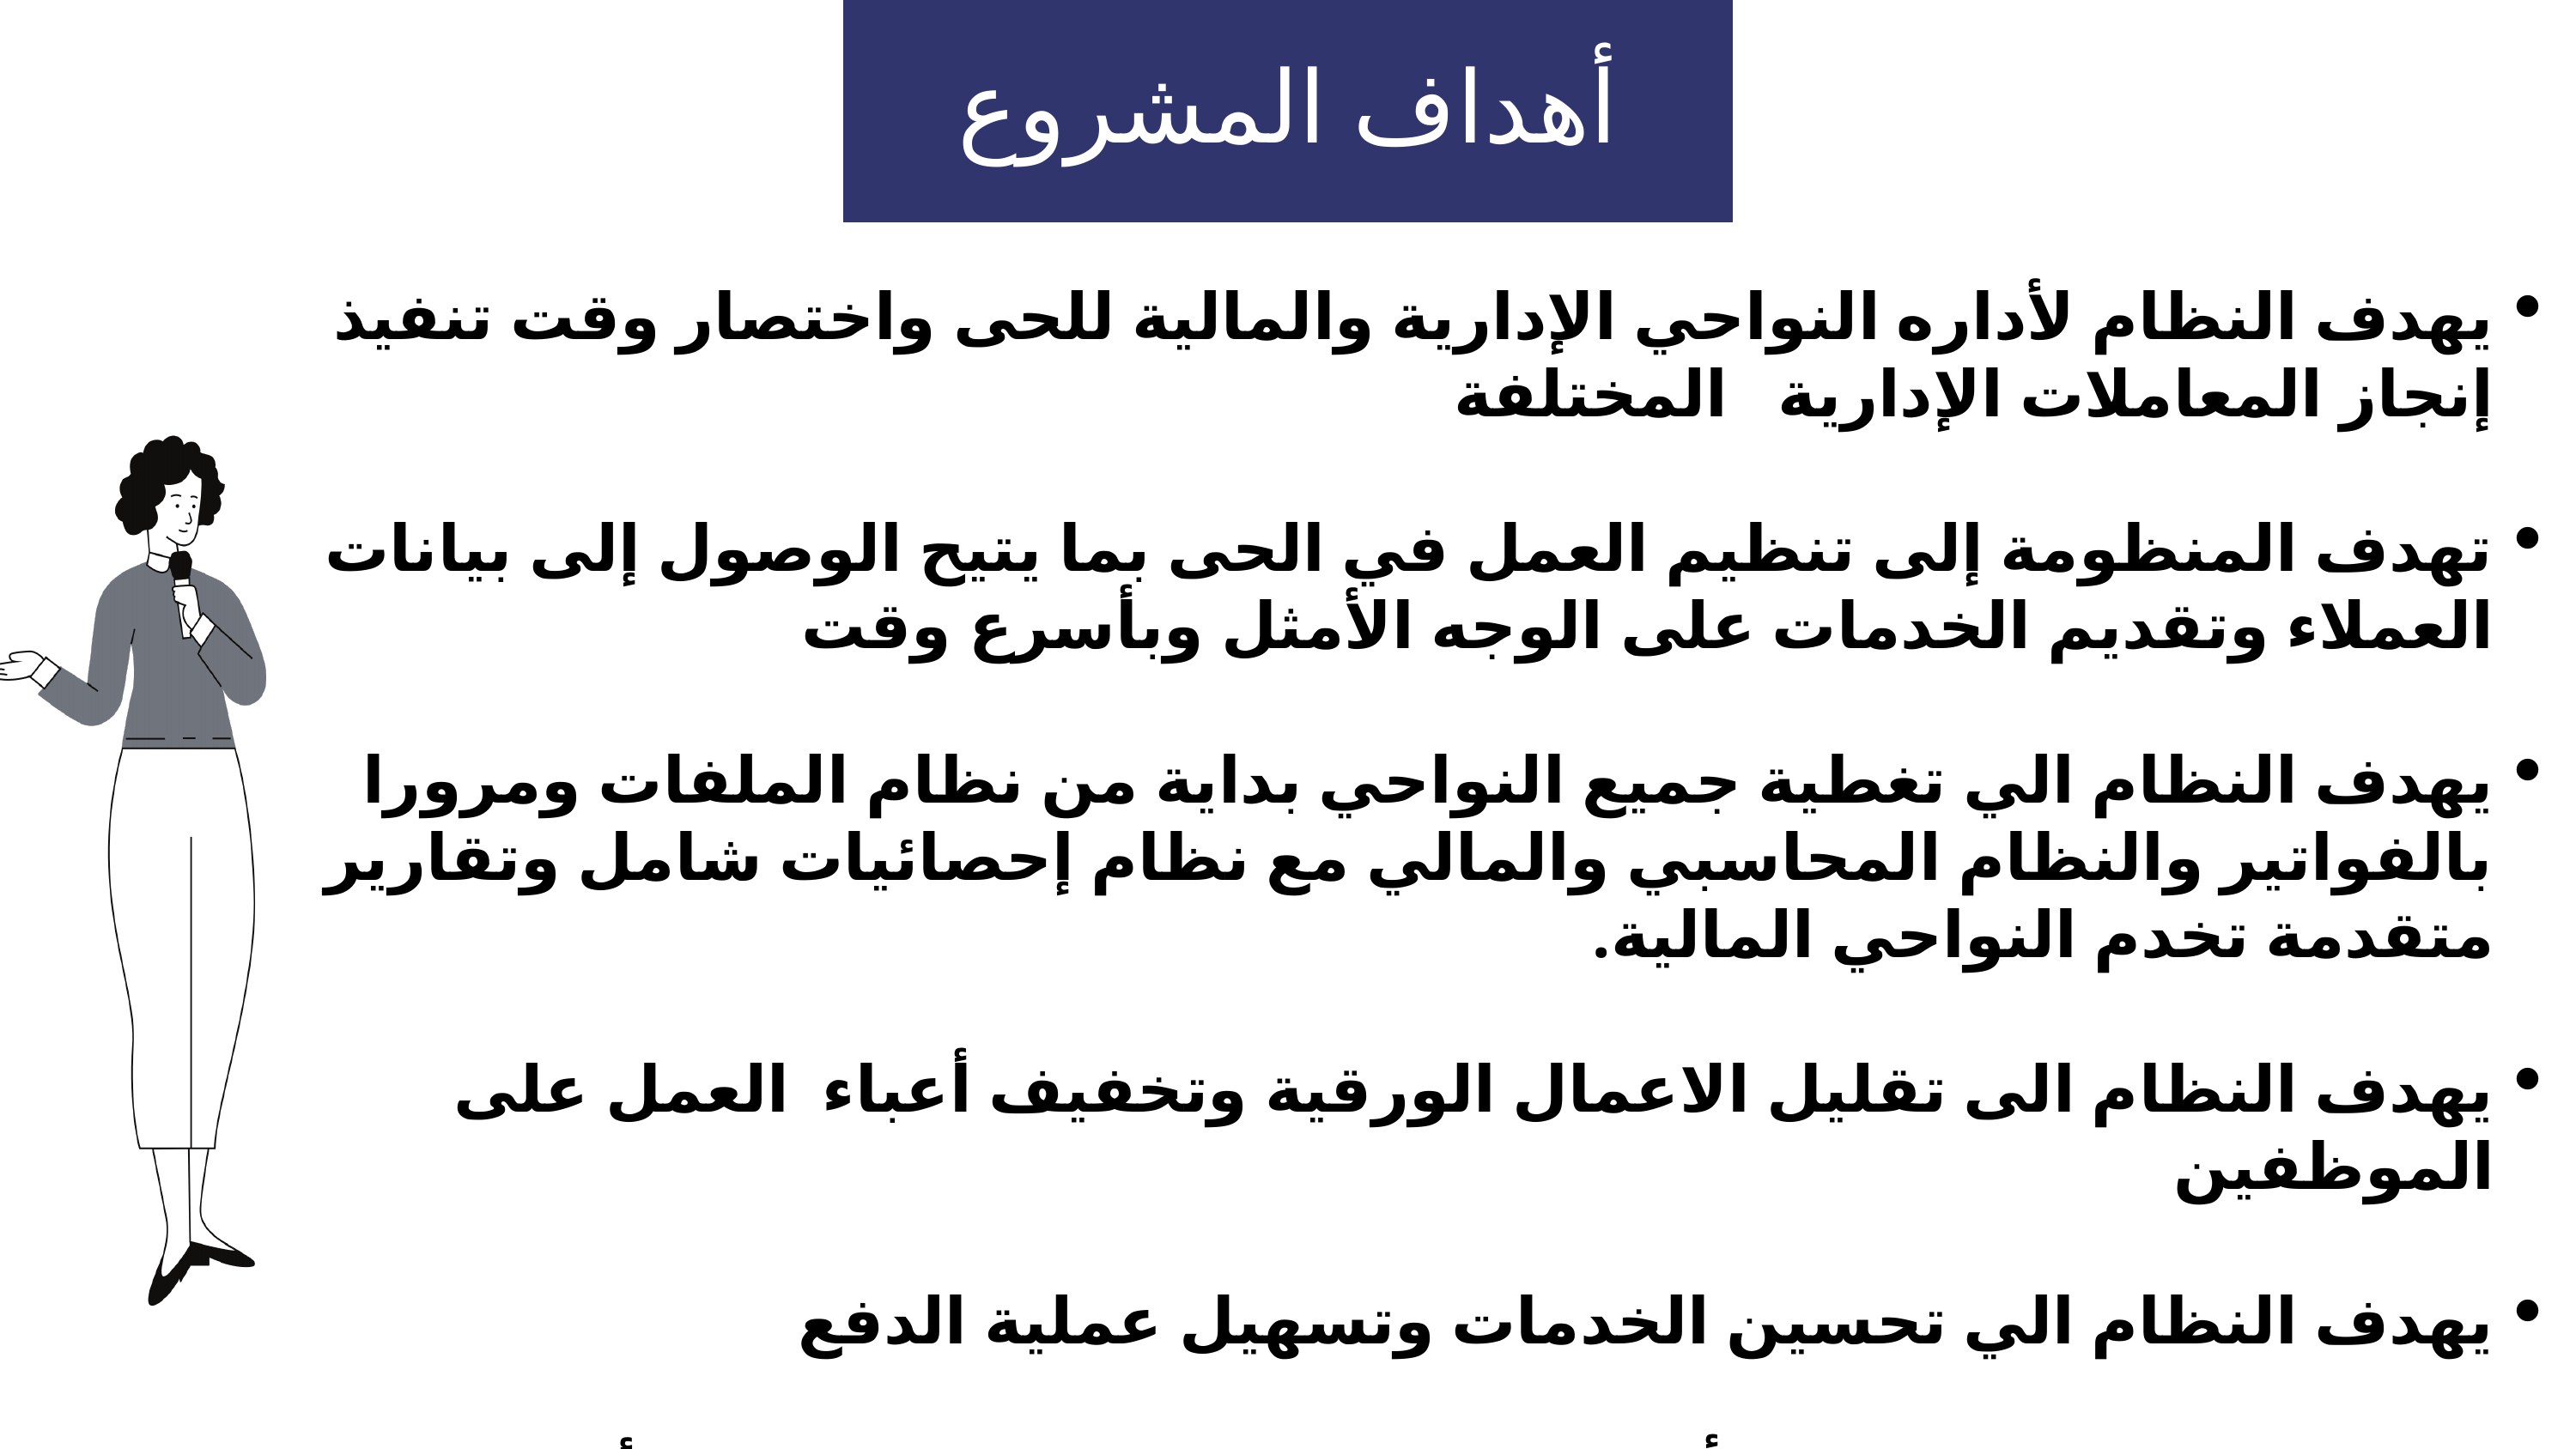

أهداف المشروع
يهدف النظام لأداره النواحي الإدارية والمالية للحى واختصار وقت تنفيذ إنجاز المعاملات الإدارية   المختلفة

تهدف المنظومة إلى تنظيم العمل في الحى بما يتيح الوصول إلى بيانات العملاء وتقديم الخدمات على الوجه الأمثل وبأسرع وقت

يهدف النظام الي تغطية جميع النواحي بداية من نظام الملفات ومرورا بالفواتير والنظام المحاسبي والمالي مع نظام إحصائيات شامل وتقارير متقدمة تخدم النواحي المالية.

يهدف النظام الى تقليل الاعمال الورقية وتخفيف أعباء  العمل على الموظفين

يهدف النظام الي تحسين الخدمات وتسهيل عملية الدفع

يهدف النظام الي تقليل تأثير العلاقات الشخصية على إنجاز الأعمال.